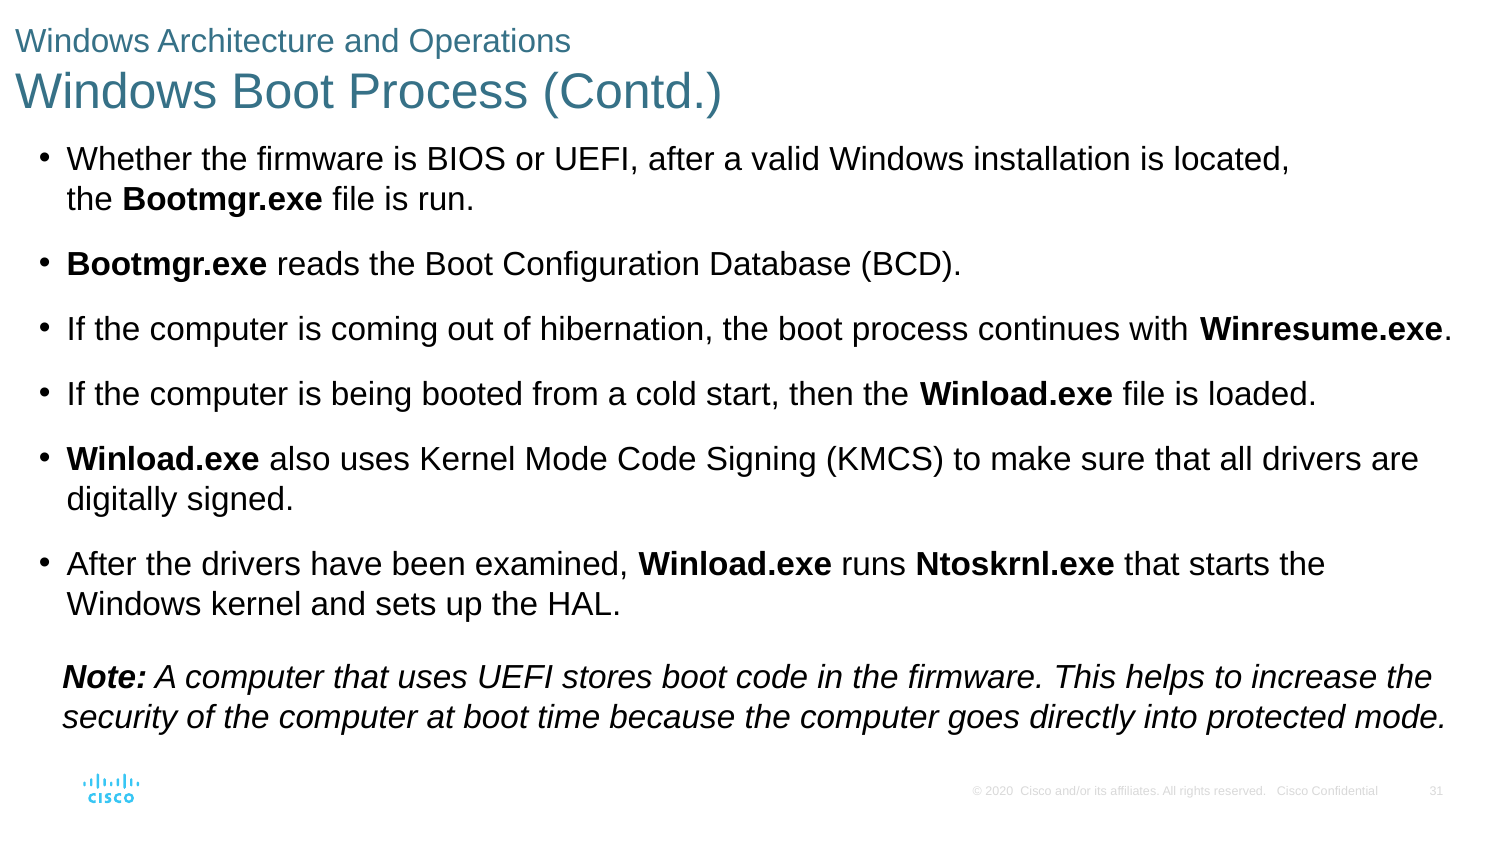

# Windows Architecture and Operations Windows Boot Process (Contd.)
Whether the firmware is BIOS or UEFI, after a valid Windows installation is located, the Bootmgr.exe file is run.
Bootmgr.exe reads the Boot Configuration Database (BCD).
If the computer is coming out of hibernation, the boot process continues with Winresume.exe.
If the computer is being booted from a cold start, then the Winload.exe file is loaded.
Winload.exe also uses Kernel Mode Code Signing (KMCS) to make sure that all drivers are digitally signed.
After the drivers have been examined, Winload.exe runs Ntoskrnl.exe that starts the Windows kernel and sets up the HAL.

Note: A computer that uses UEFI stores boot code in the firmware. This helps to increase the security of the computer at boot time because the computer goes directly into protected mode.